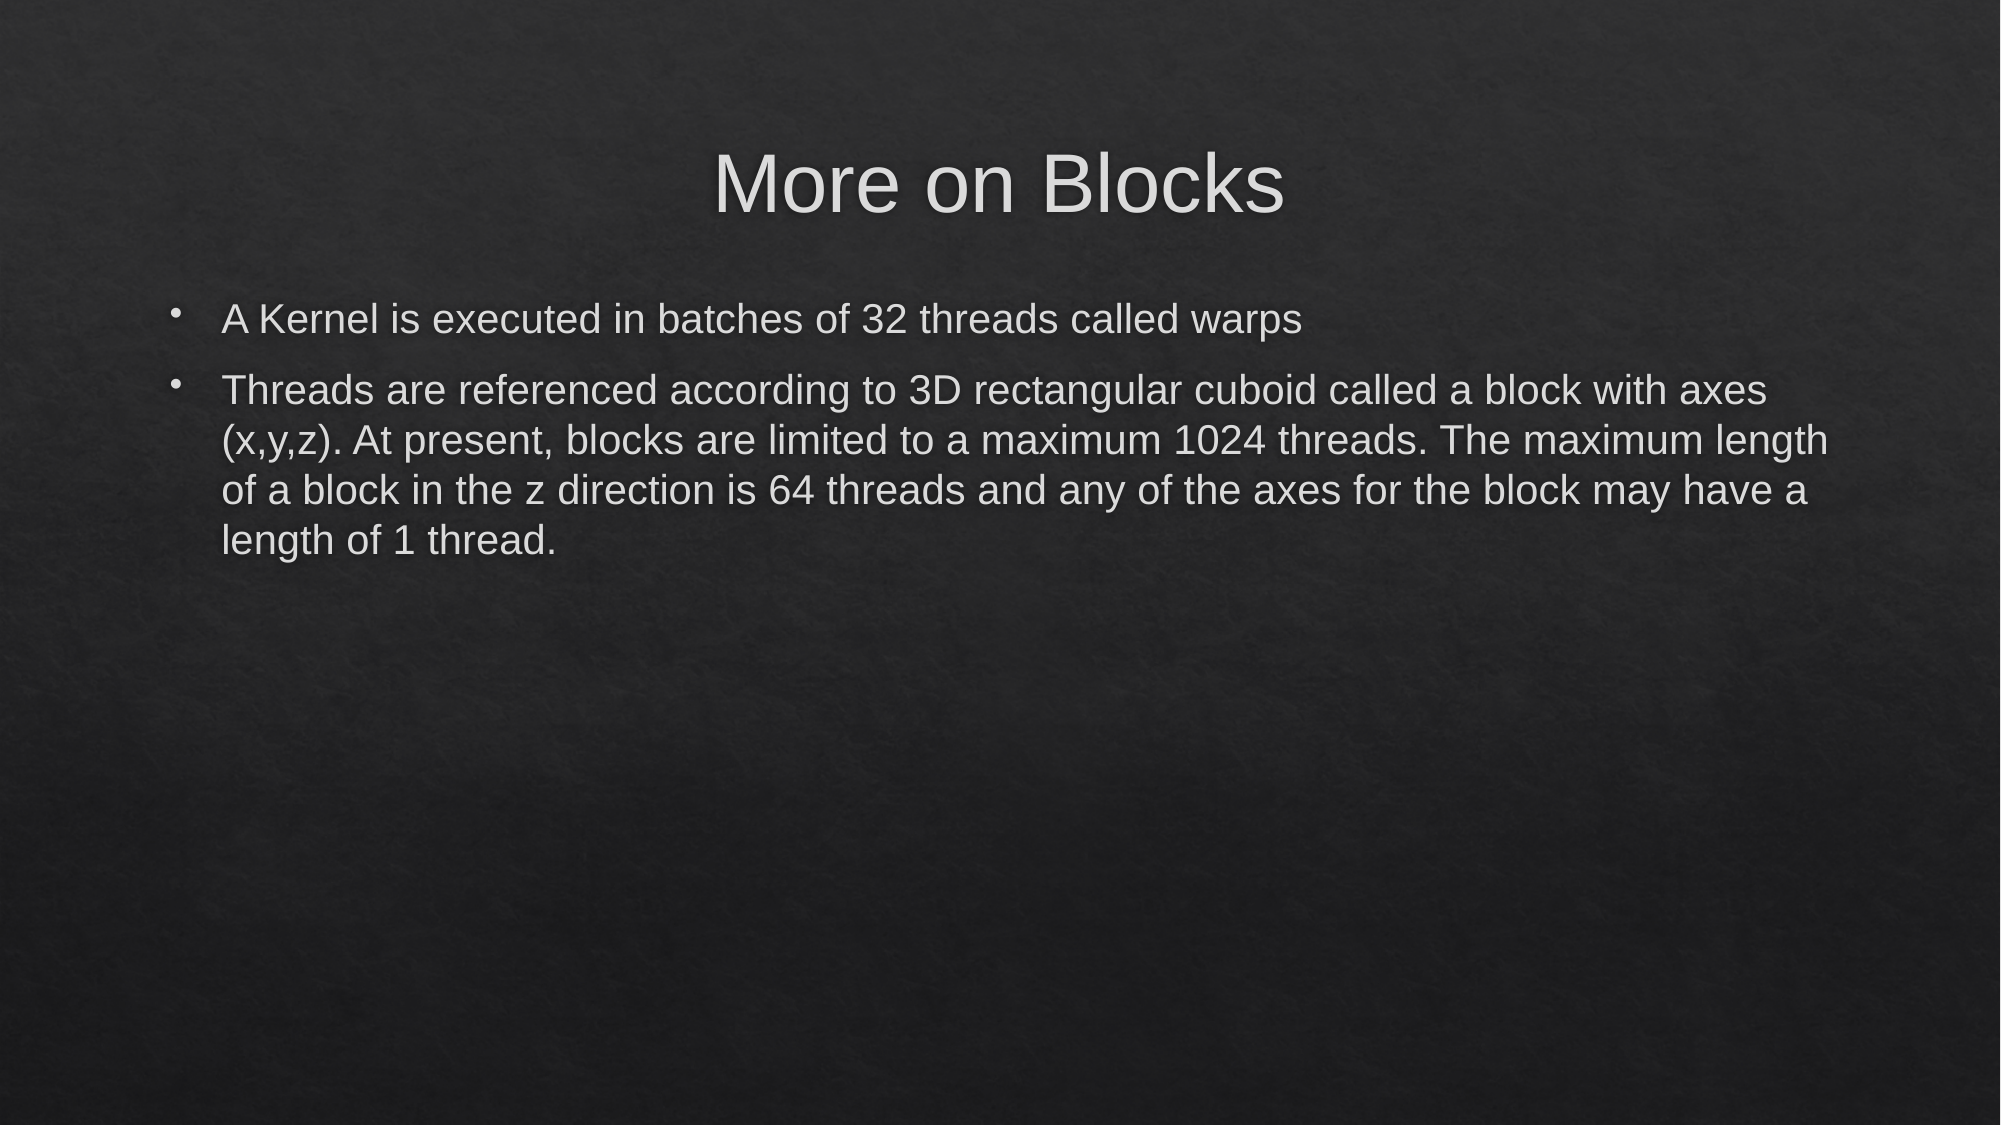

# More on Blocks
A Kernel is executed in batches of 32 threads called warps
Threads are referenced according to 3D rectangular cuboid called a block with axes (x,y,z). At present, blocks are limited to a maximum 1024 threads. The maximum length of a block in the z direction is 64 threads and any of the axes for the block may have a length of 1 thread.